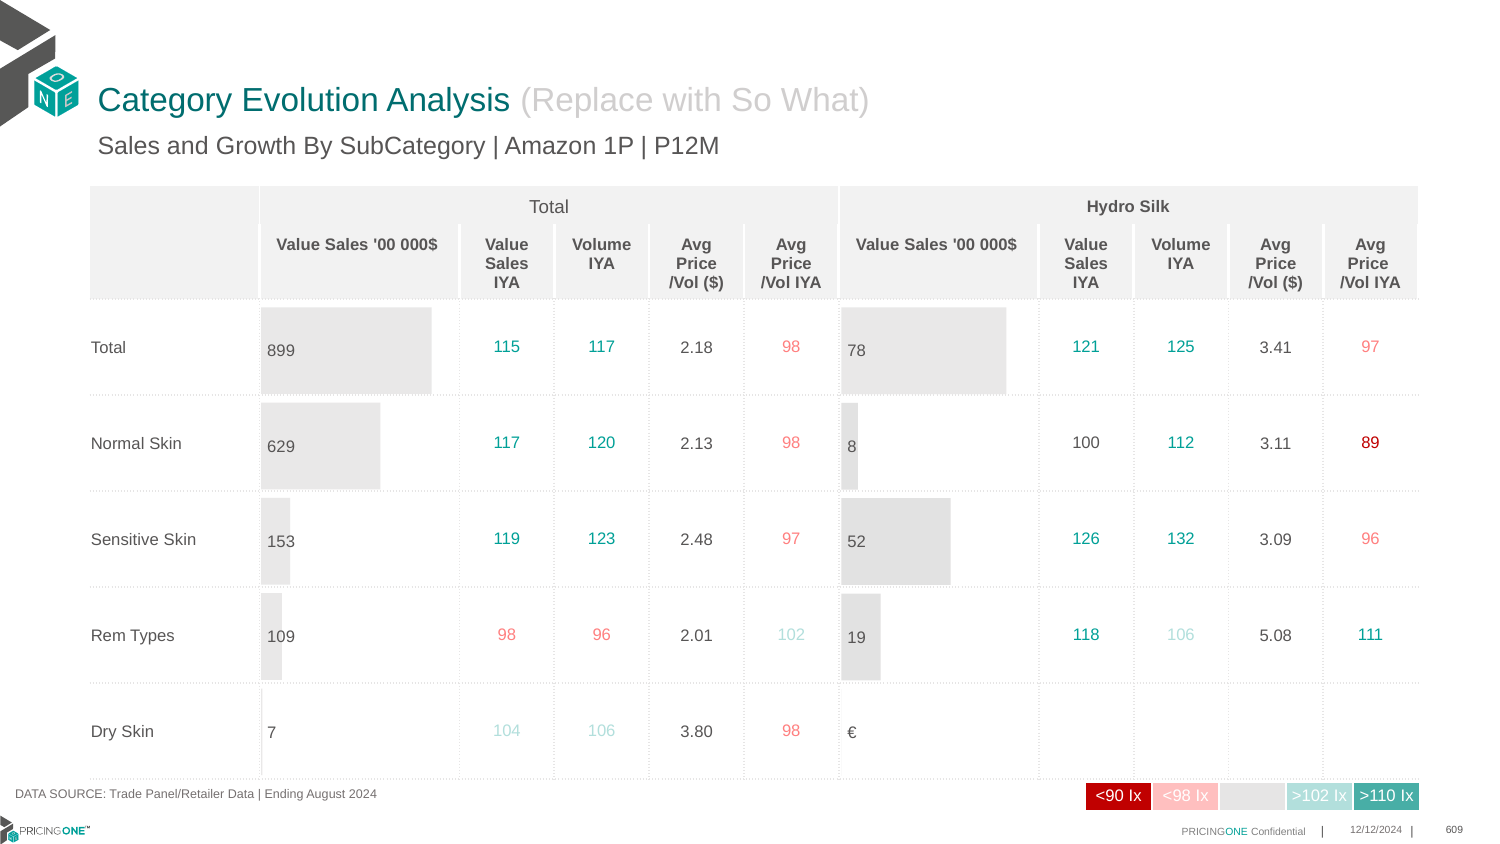

# Category Evolution Analysis (Replace with So What)
Sales and Growth By SubCategory | Amazon 1P | P12M
|  | Total |  |  |  |  | Hydro Silk |  |  |  |  |
| --- | --- | --- | --- | --- | --- | --- | --- | --- | --- | --- |
|  | Value Sales '00 000$ | Value Sales IYA | Volume IYA | Avg Price /Vol ($) | Avg Price /Vol IYA | Value Sales '00 000$ | Value Sales IYA | Volume IYA | Avg Price /Vol ($) | Avg Price /Vol IYA |
| Total |  | 115 | 117 | 2.18 | 98 |  | 121 | 125 | 3.41 | 97 |
| Normal Skin |  | 117 | 120 | 2.13 | 98 |  | 100 | 112 | 3.11 | 89 |
| Sensitive Skin |  | 119 | 123 | 2.48 | 97 |  | 126 | 132 | 3.09 | 96 |
| Rem Types |  | 98 | 96 | 2.01 | 102 |  | 118 | 106 | 5.08 | 111 |
| Dry Skin |  | 104 | 106 | 3.80 | 98 |  |  |  |  |  |

### Chart

| Category | Value Sales |
|---|---|
| Grand | 898.9509 |
| Normal Skin | 629.34152 |
| Sensitive Skin | 153.31294 |
| Rem Types | 109.44349 |
| Dry Skin | 6.85295 |

### Chart

| Category | Value Sales |
|---|---|
| Grand | 78.28707 |
| Normal Skin | 7.80001 |
| Sensitive Skin | 51.84678 |
| Rem Types | 18.64028 |
| Dry Skin | 0.0 |
DATA SOURCE: Trade Panel/Retailer Data | Ending August 2024
| <90 Ix | <98 Ix |  | >102 Ix | >110 Ix |
| --- | --- | --- | --- | --- |

12/12/2024
609